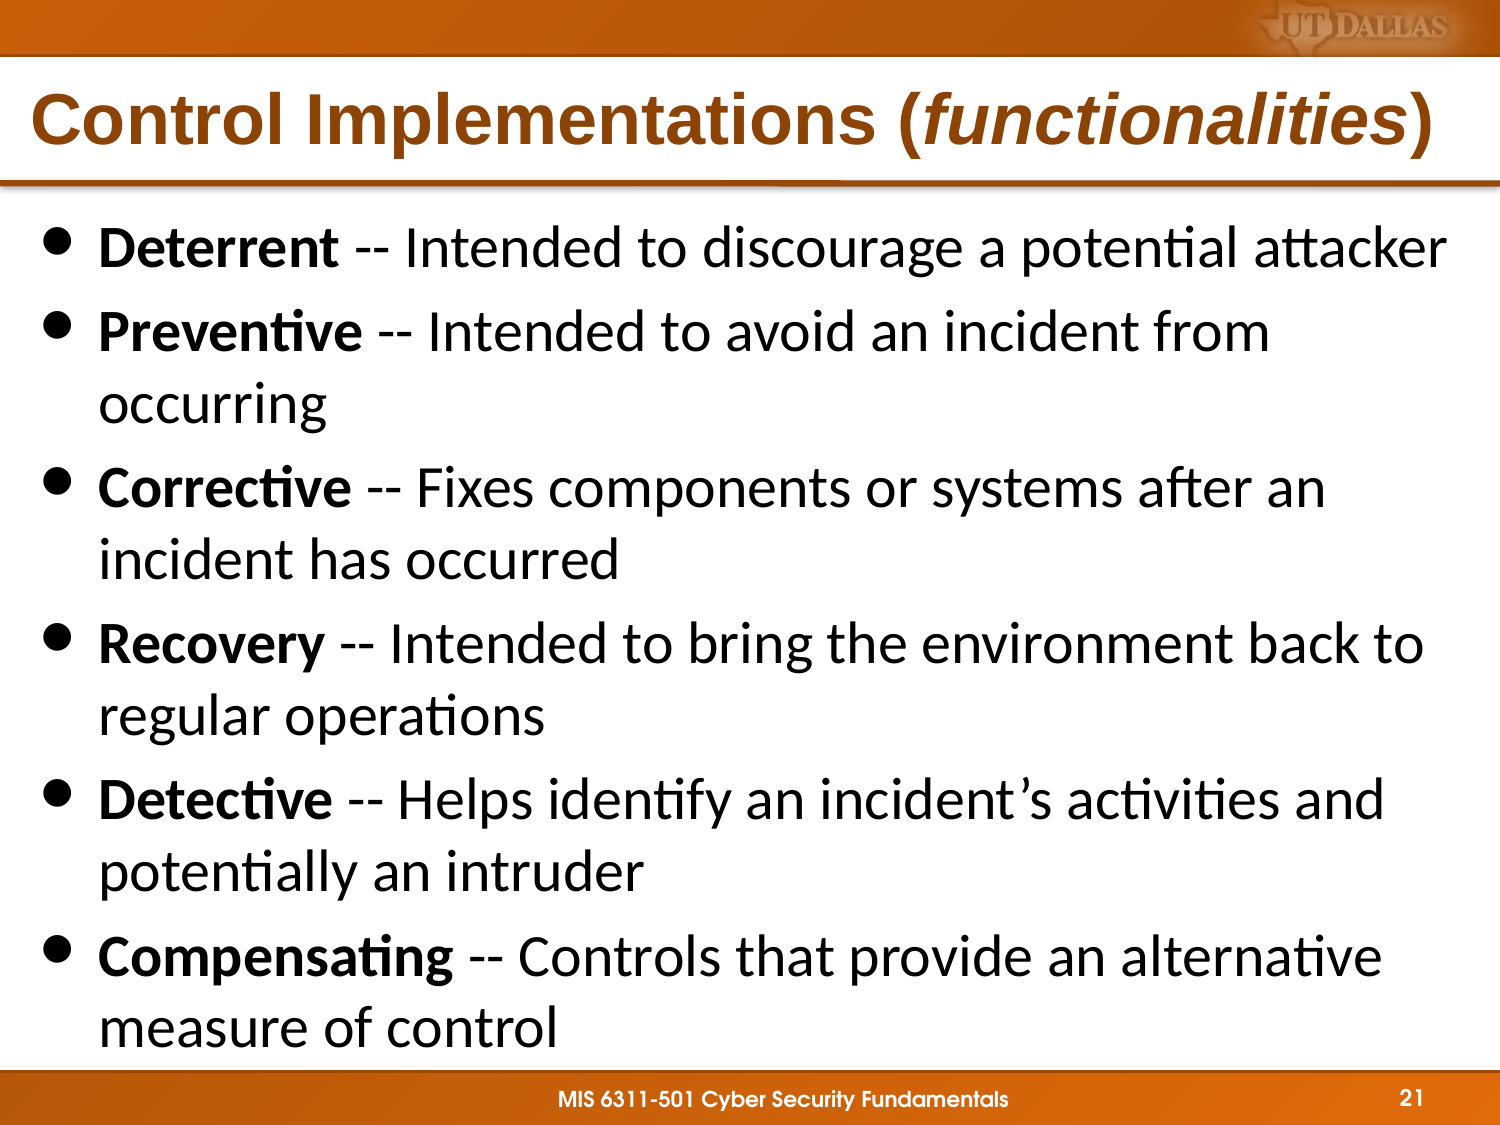

# Control Implementations (functionalities)
Deterrent -- Intended to discourage a potential attacker
Preventive -- Intended to avoid an incident from occurring
Corrective -- Fixes components or systems after an incident has occurred
Recovery -- Intended to bring the environment back to regular operations
Detective -- Helps identify an incident’s activities and potentially an intruder
Compensating -- Controls that provide an alternative measure of control
21